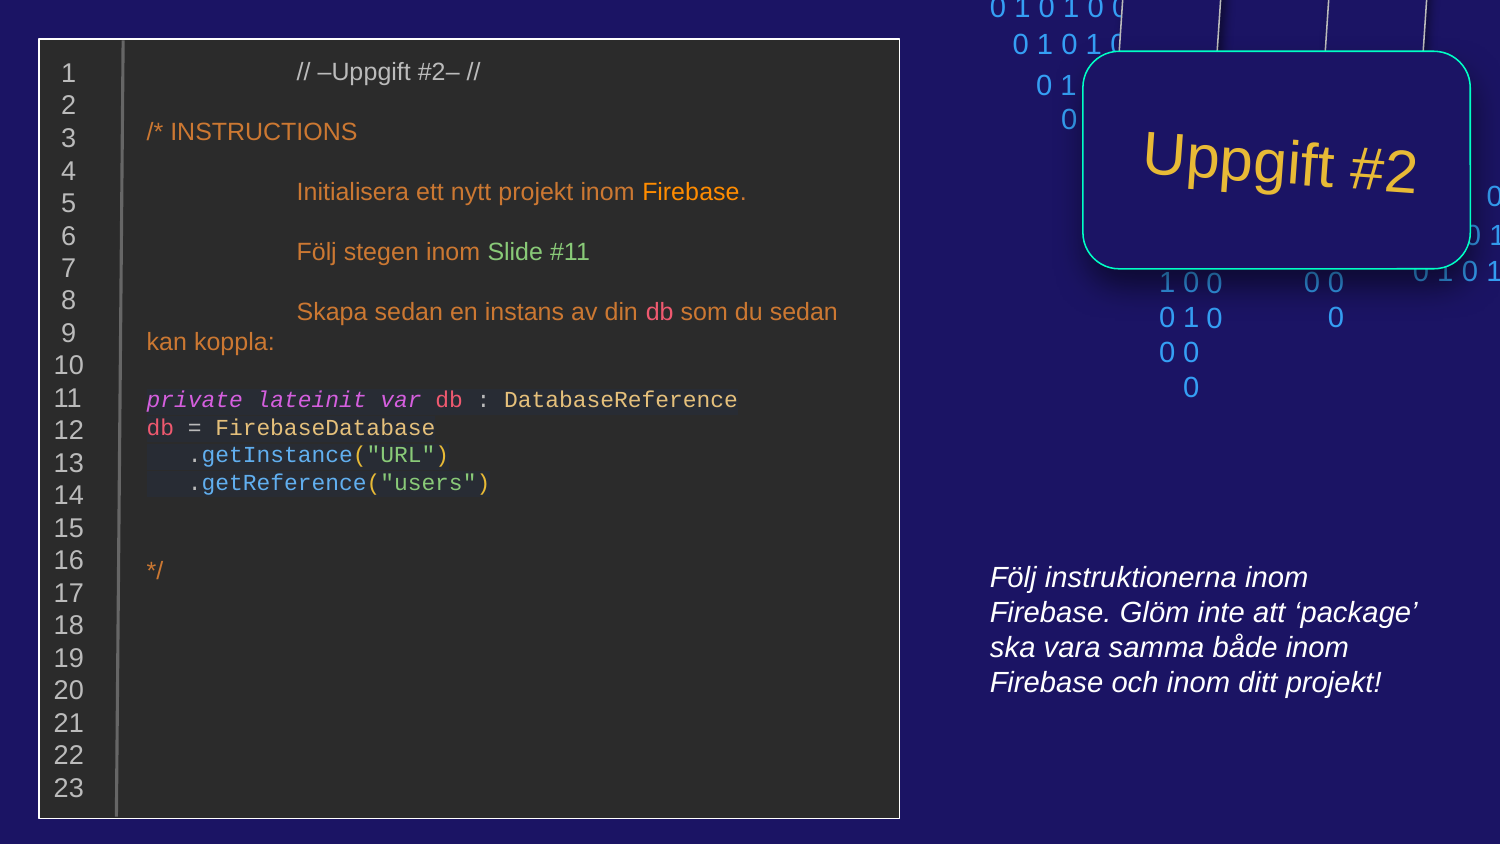

0 1 0 1 0 0 1 0
0 1 0 1 0 0 1 0
0 1 0 1 0 0 1 0
0 1 0 1 0 0 1 0

 1
 2
 3
 4
 5
 6
 7
 8
 9
10
11
12
13
14
15
16
17
18
19
20
21
22
23
// –Uppgift #2– //

/* INSTRUCTIONS

	Initialisera ett nytt projekt inom Firebase.

	Följ stegen inom Slide #11

	Skapa sedan en instans av din db som du sedan kan koppla:

private lateinit var db : DatabaseReference
db = FirebaseDatabase
   .getInstance("URL")
   .getReference("users")

*/

Uppgift #2
0
1
0
0
0
1
0
0
0
1
0
0
0 1 0 1 0 0  0
0 1 0 1 0 1  0
0 1 0 1 0 0 1 0
0
1
0
0
0
1
0
0
0
1
0
0
Följ instruktionerna inom Firebase. Glöm inte att ‘package’ ska vara samma både inom Firebase och inom ditt projekt!